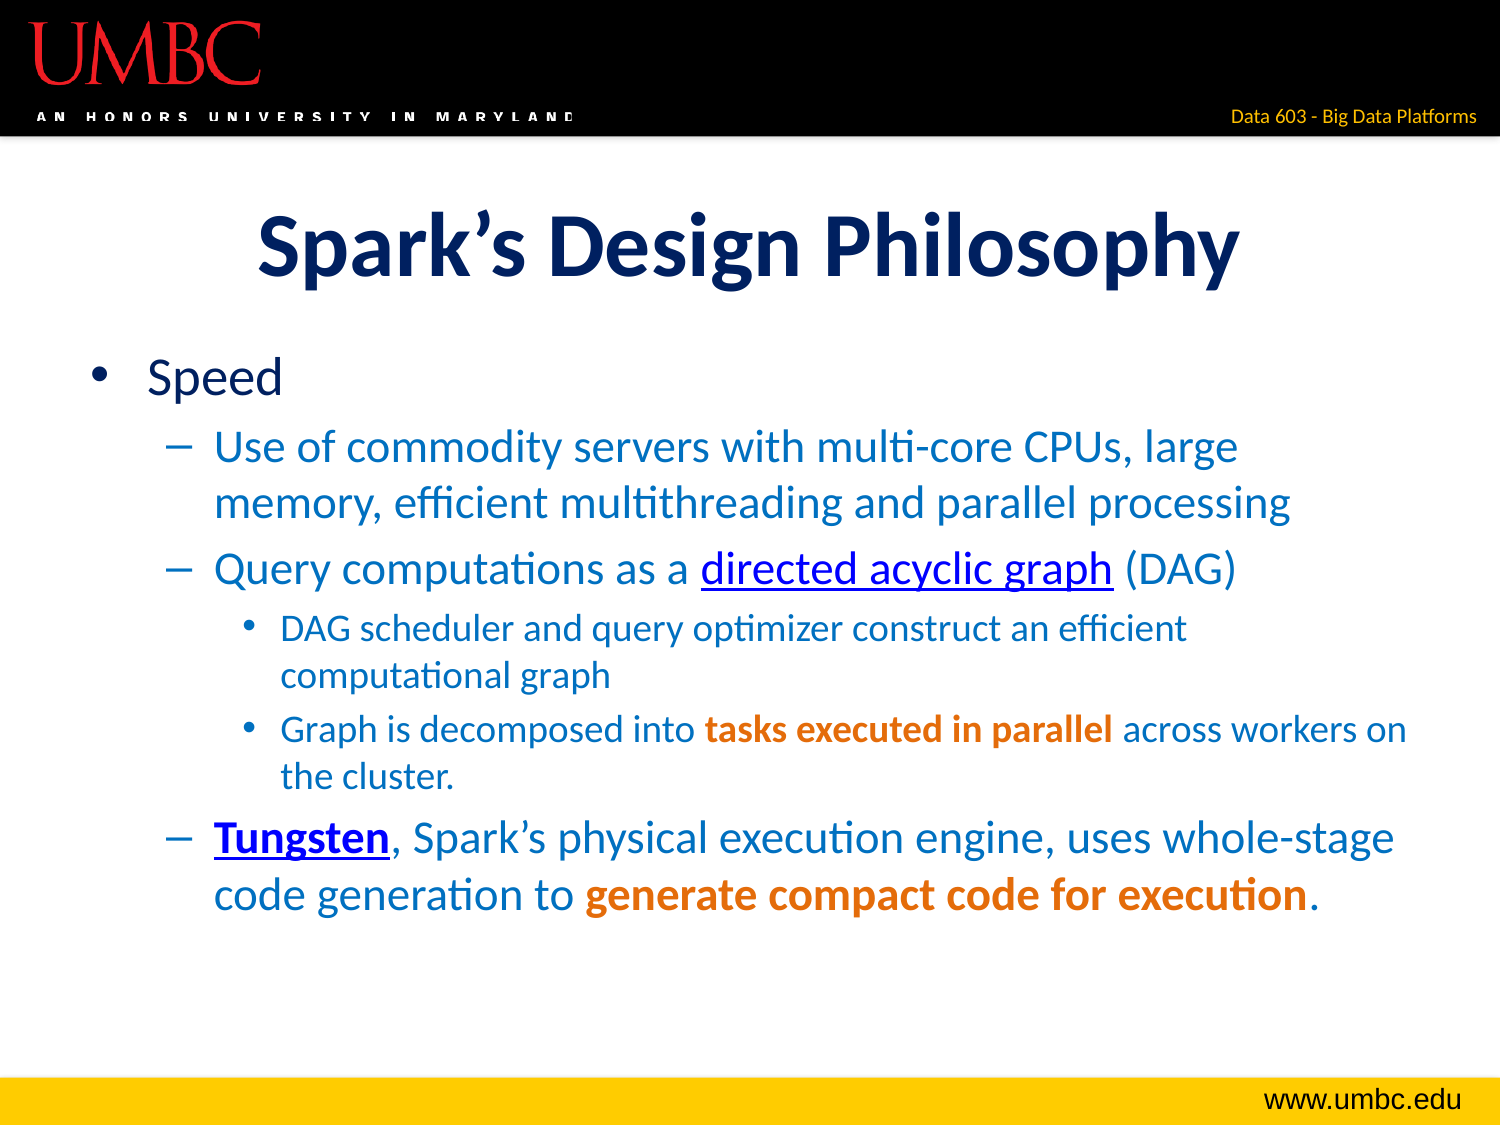

# Spark’s Design Philosophy
Speed
Use of commodity servers with multi-core CPUs, large memory, efficient multithreading and parallel processing
Query computations as a directed acyclic graph (DAG)
DAG scheduler and query optimizer construct an efficient computational graph
Graph is decomposed into tasks executed in parallel across workers on the cluster.
Tungsten, Spark’s physical execution engine, uses whole-stage code generation to generate compact code for execution.